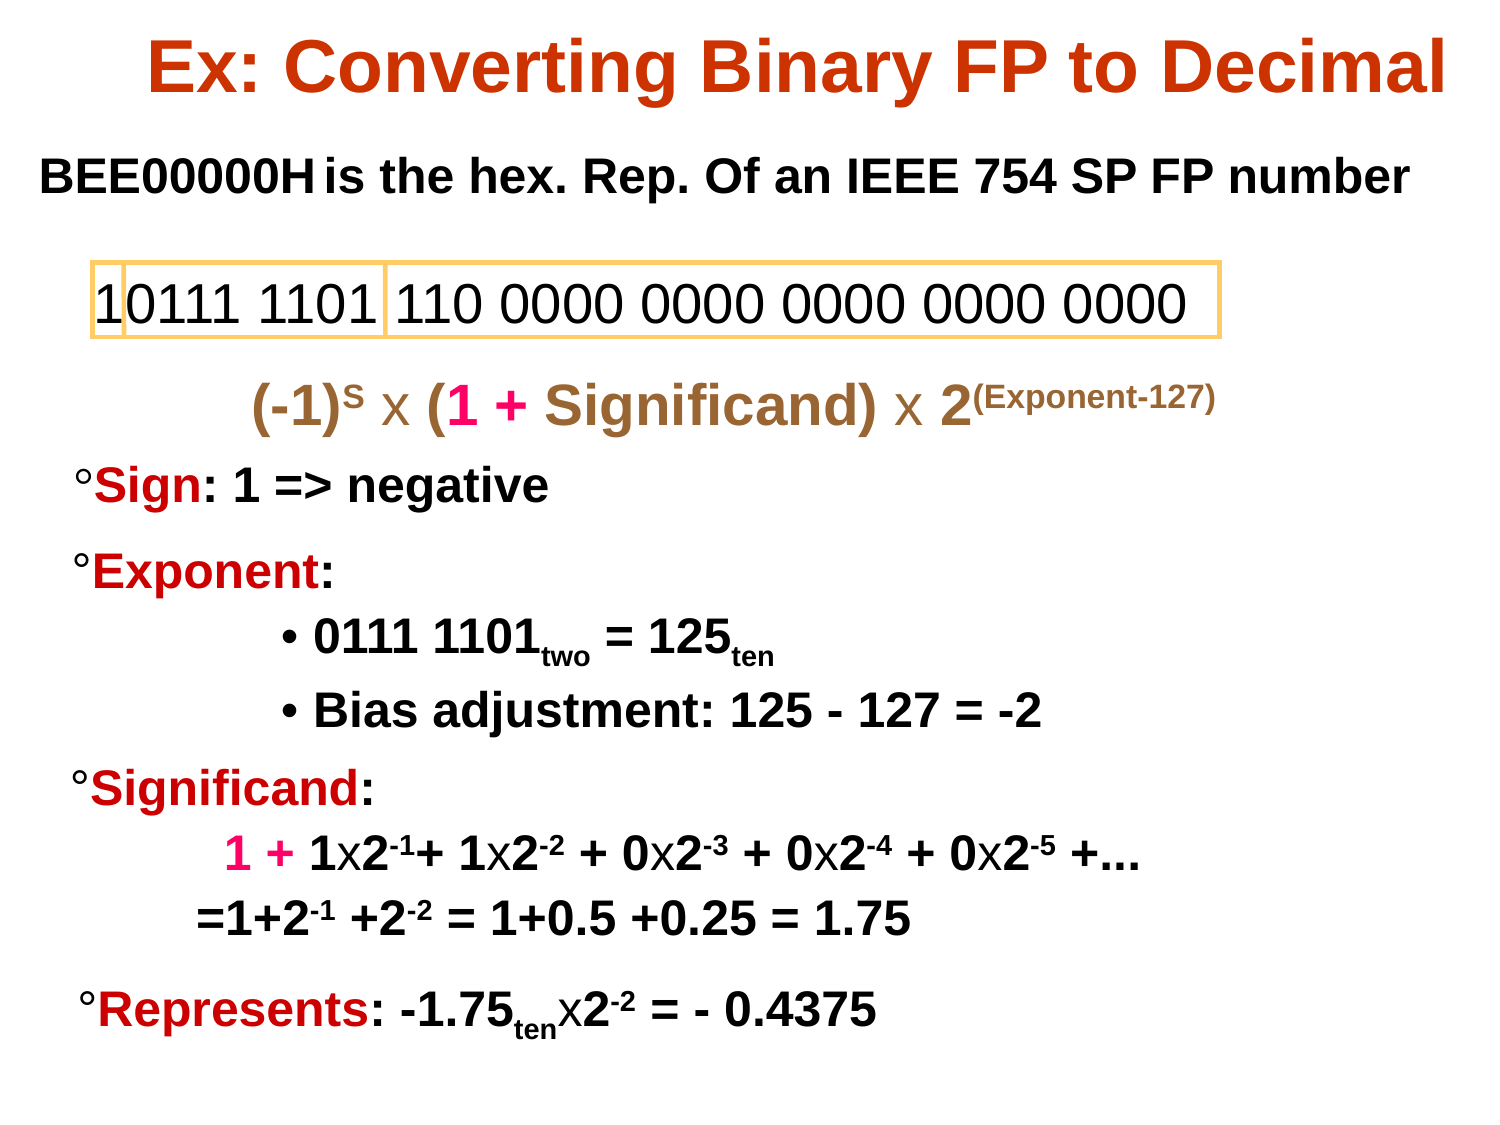

# Ex: Converting Binary FP to Decimal
BEE00000H is the hex. Rep. Of an IEEE 754 SP FP number
10111 1101 110 0000 0000 0000 0000 0000

(-1)S x (1 + Significand) x 2(Exponent-127)
°Sign: 1 => negative
°Exponent:
               • 0111 1101two = 125ten
               • Bias adjustment: 125 - 127 = -2
°Significand:
           1 + 1x2-1+ 1x2-2 + 0x2-3 + 0x2-4 + 0x2-5 +...
         =1+2-1 +2-2 = 1+0.5 +0.25 = 1.75
°Represents: -1.75tenx2-2 = - 0.4375